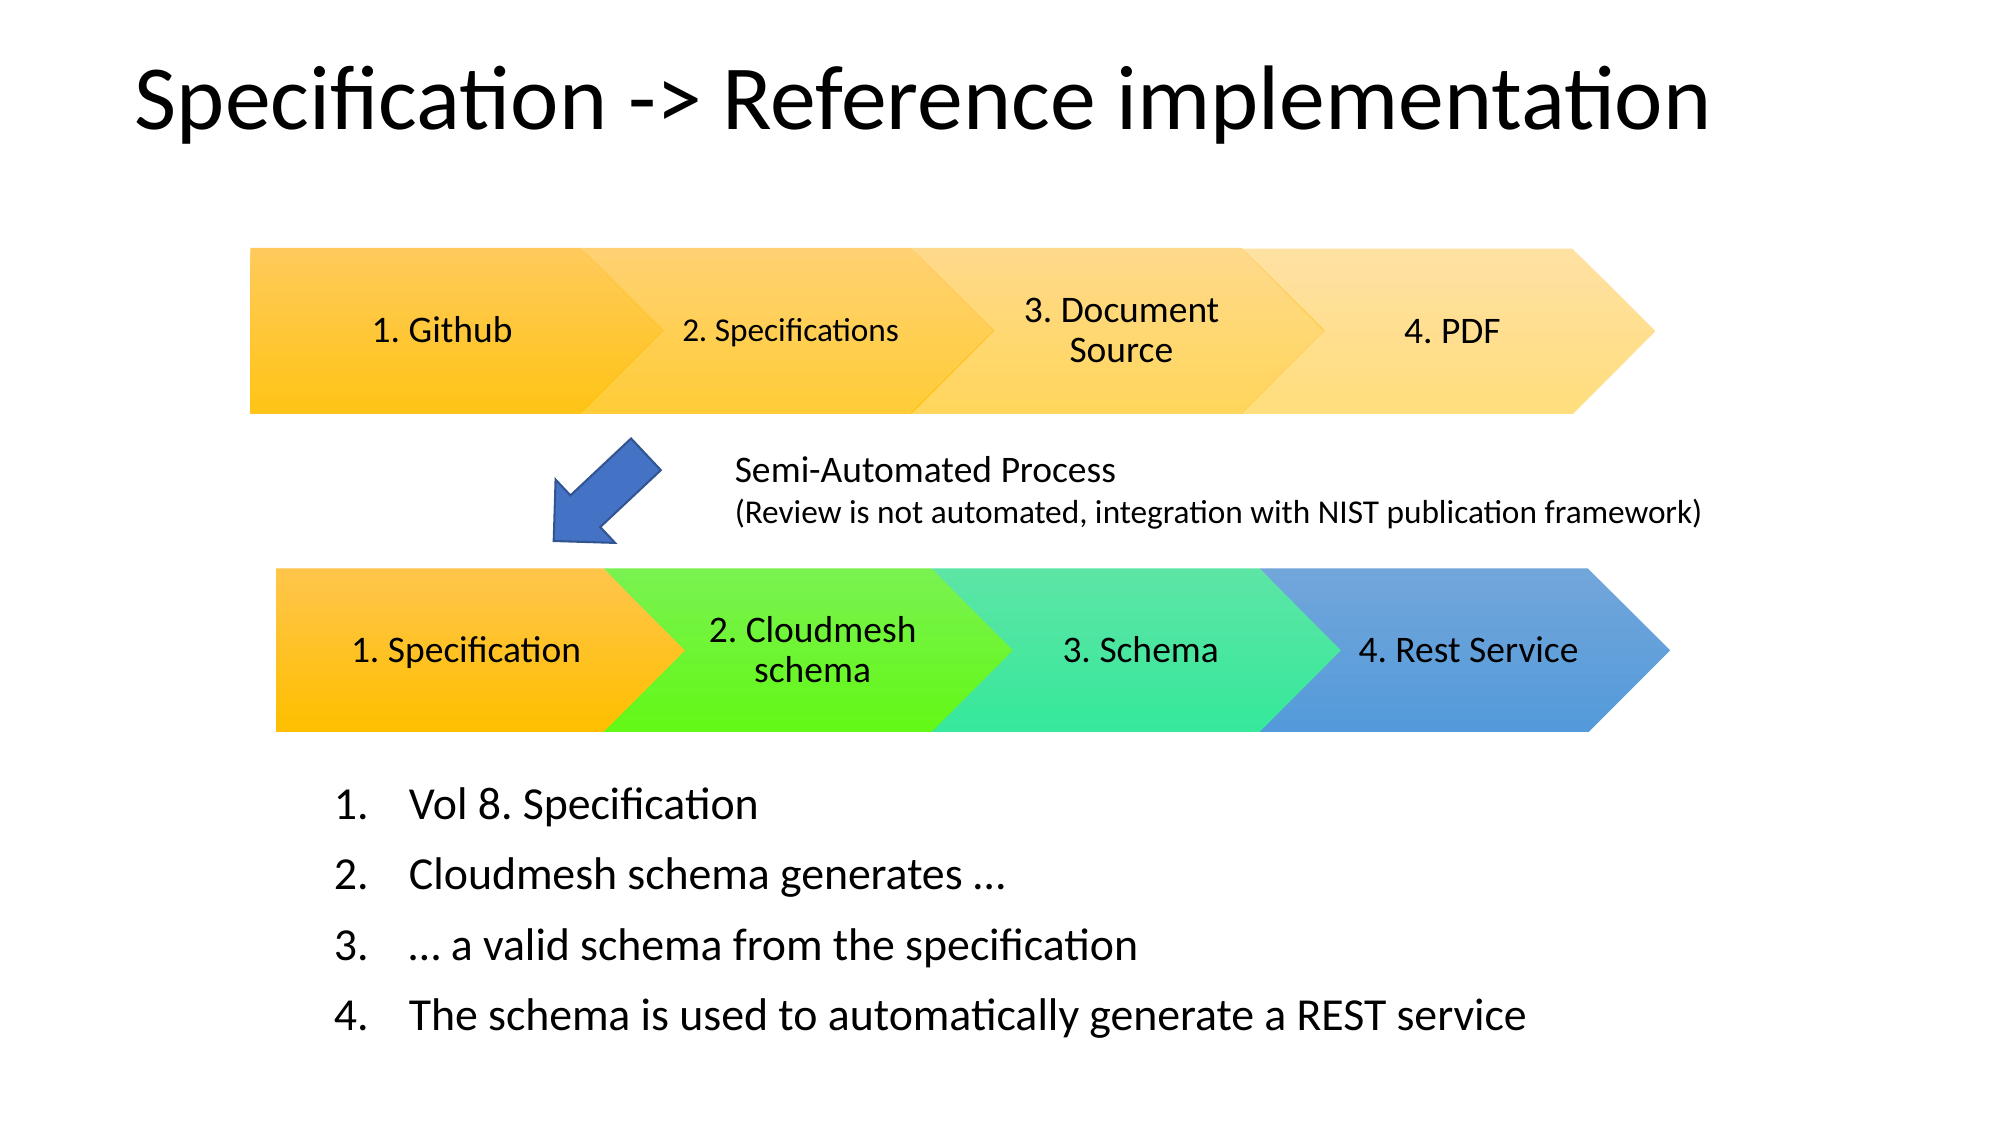

# Specification -> Reference implementation
1. Github
2. Specifications
3. Document Source
4. PDF

Semi-Automated Process
(Review is not automated, integration with NIST publication framework)
1. Specification
2. Cloudmesh schema
3. Schema
4. Rest Service
Vol 8. Specification
Cloudmesh schema generates …
… a valid schema from the specification
The schema is used to automatically generate a REST service